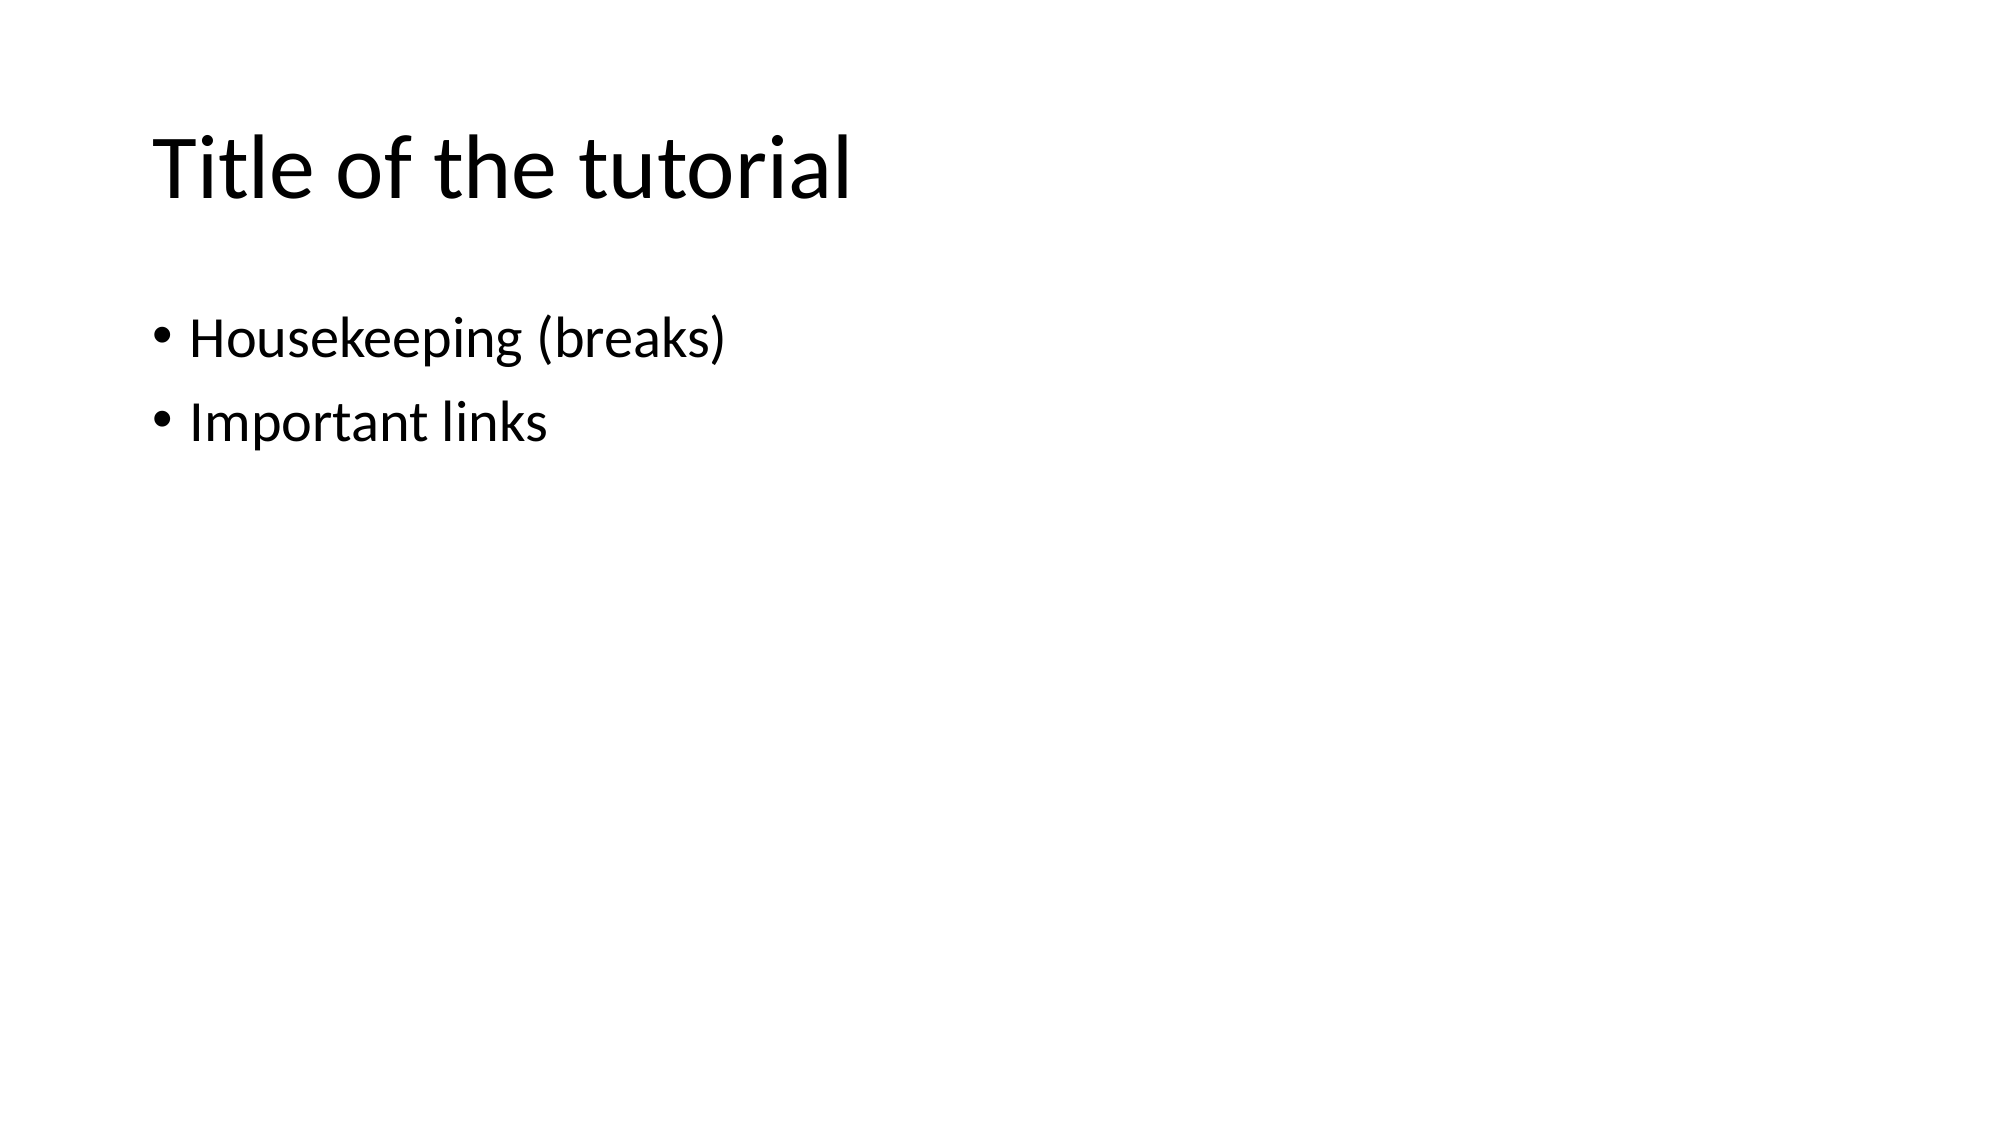

# Title of the tutorial
Housekeeping (breaks)
Important links